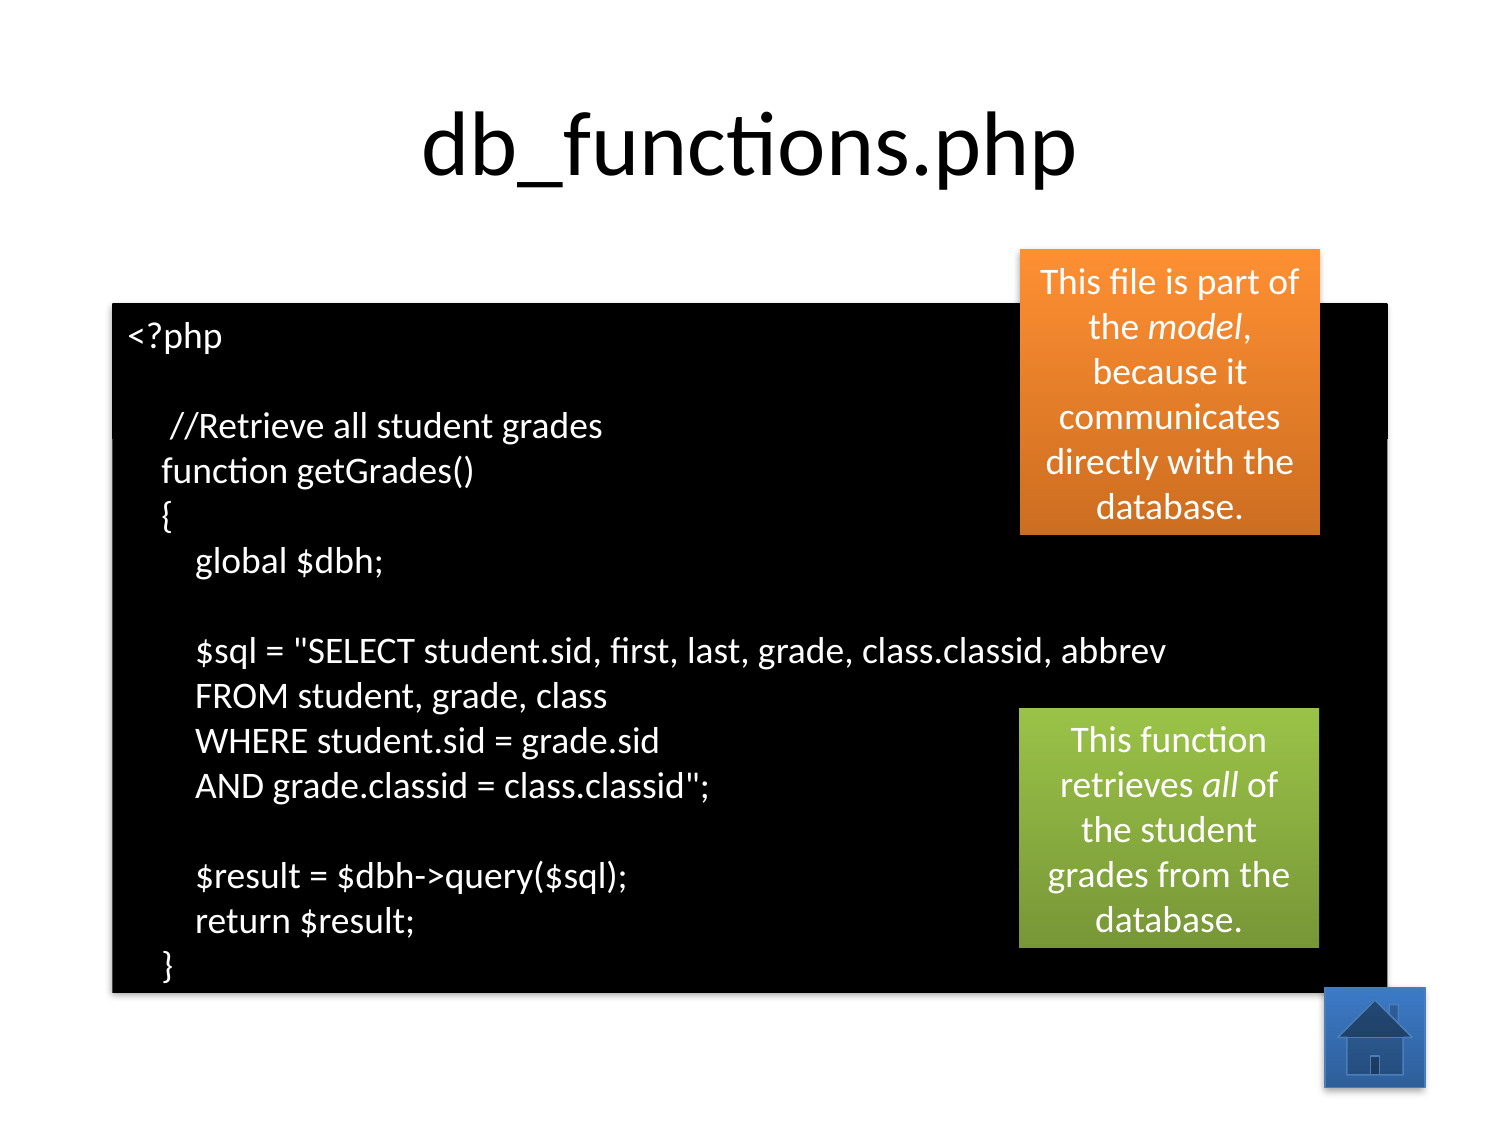

# db_functions.php
This file is part of the model, because it communicates directly with the database.
<?php

     //Retrieve all student grades
    function getGrades()
    {
        global $dbh;

        $sql = "SELECT student.sid, first, last, grade, class.classid, abbrev
        FROM student, grade, class
        WHERE student.sid = grade.sid
        AND grade.classid = class.classid";

        $result = $dbh->query($sql);
        return $result;
    }
This function retrieves all of the student grades from the database.